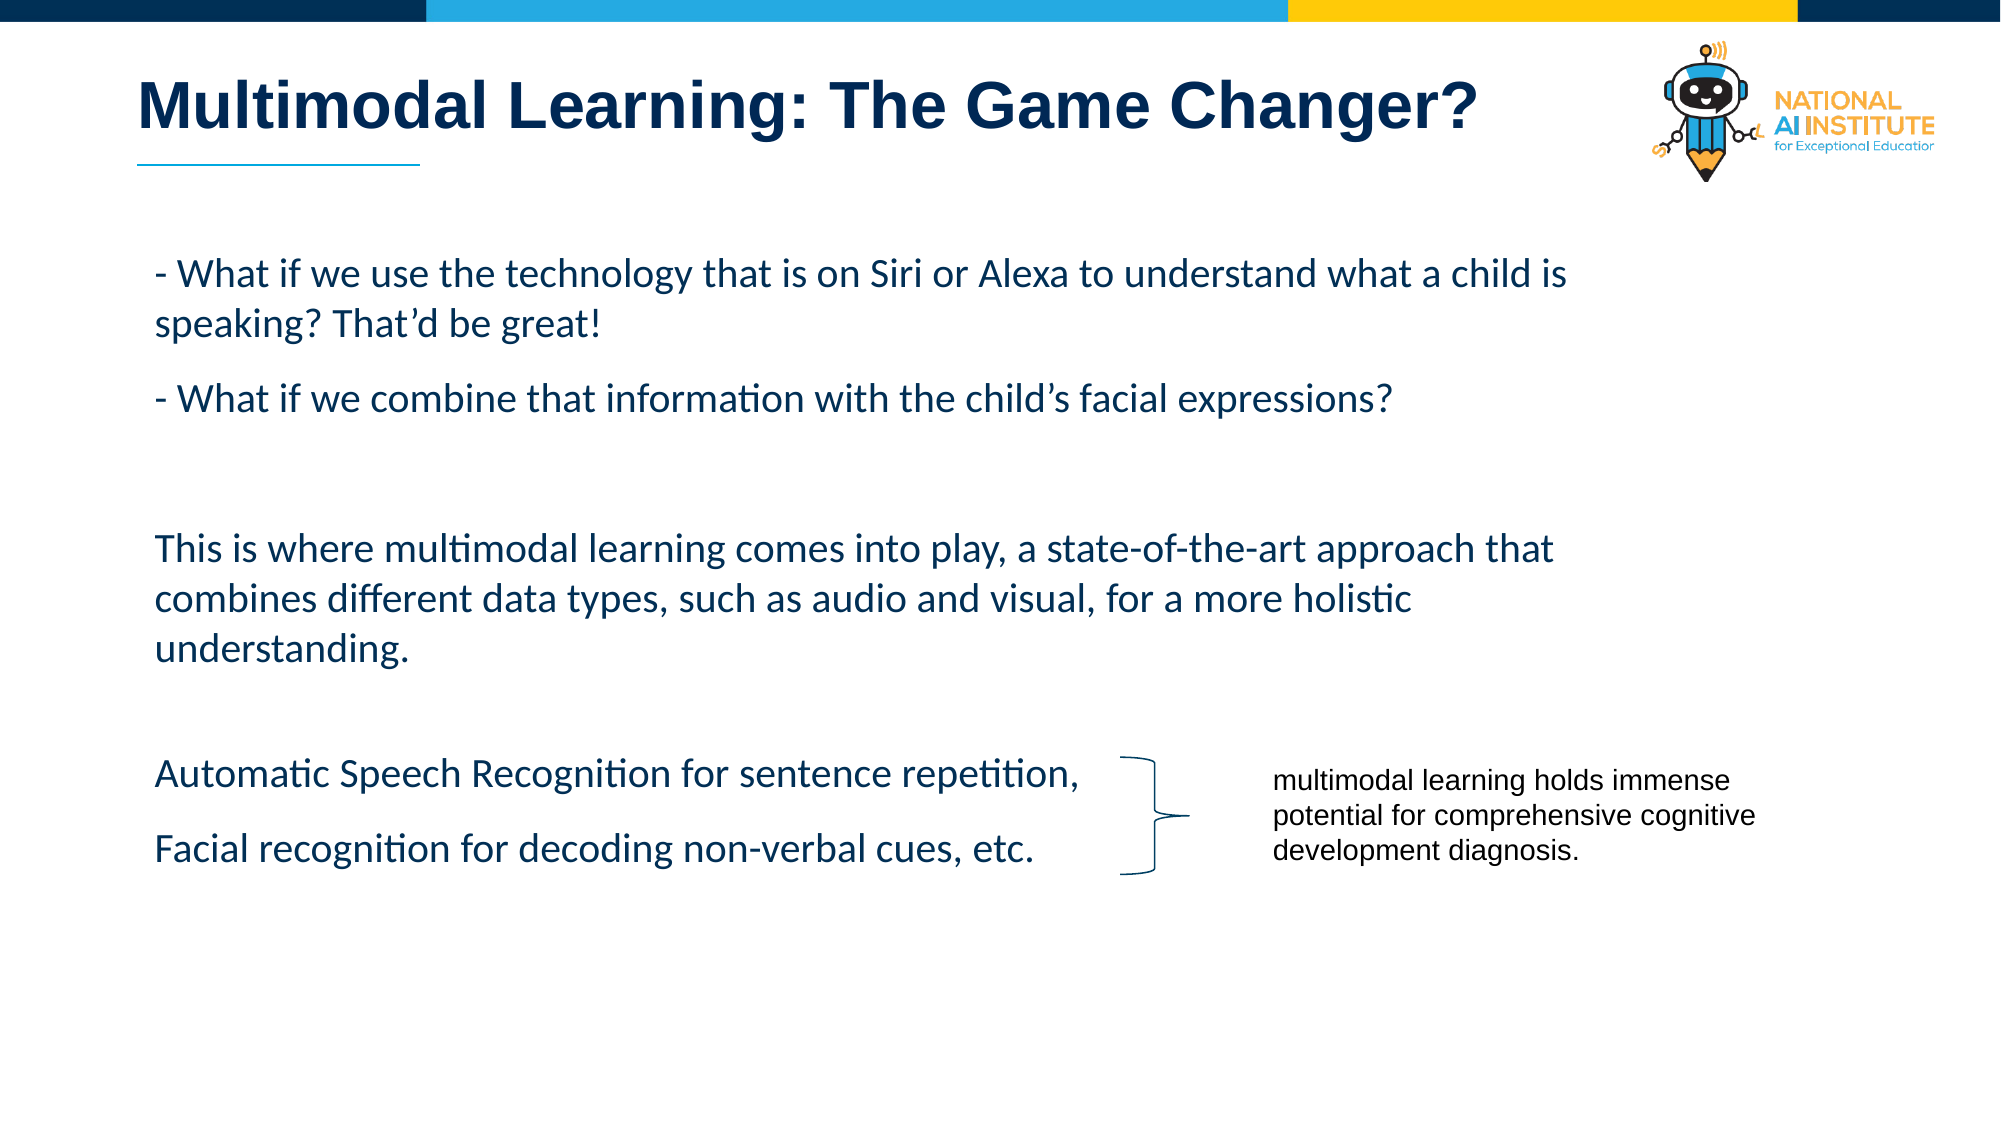

# Multimodal Learning: The Game Changer?
- What if we use the technology that is on Siri or Alexa to understand what a child is speaking? That’d be great!
- What if we combine that information with the child’s facial expressions?

This is where multimodal learning comes into play, a state-of-the-art approach that combines different data types, such as audio and visual, for a more holistic understanding.
Automatic Speech Recognition for sentence repetition,
Facial recognition for decoding non-verbal cues, etc.

multimodal learning holds immense potential for comprehensive cognitive development diagnosis.